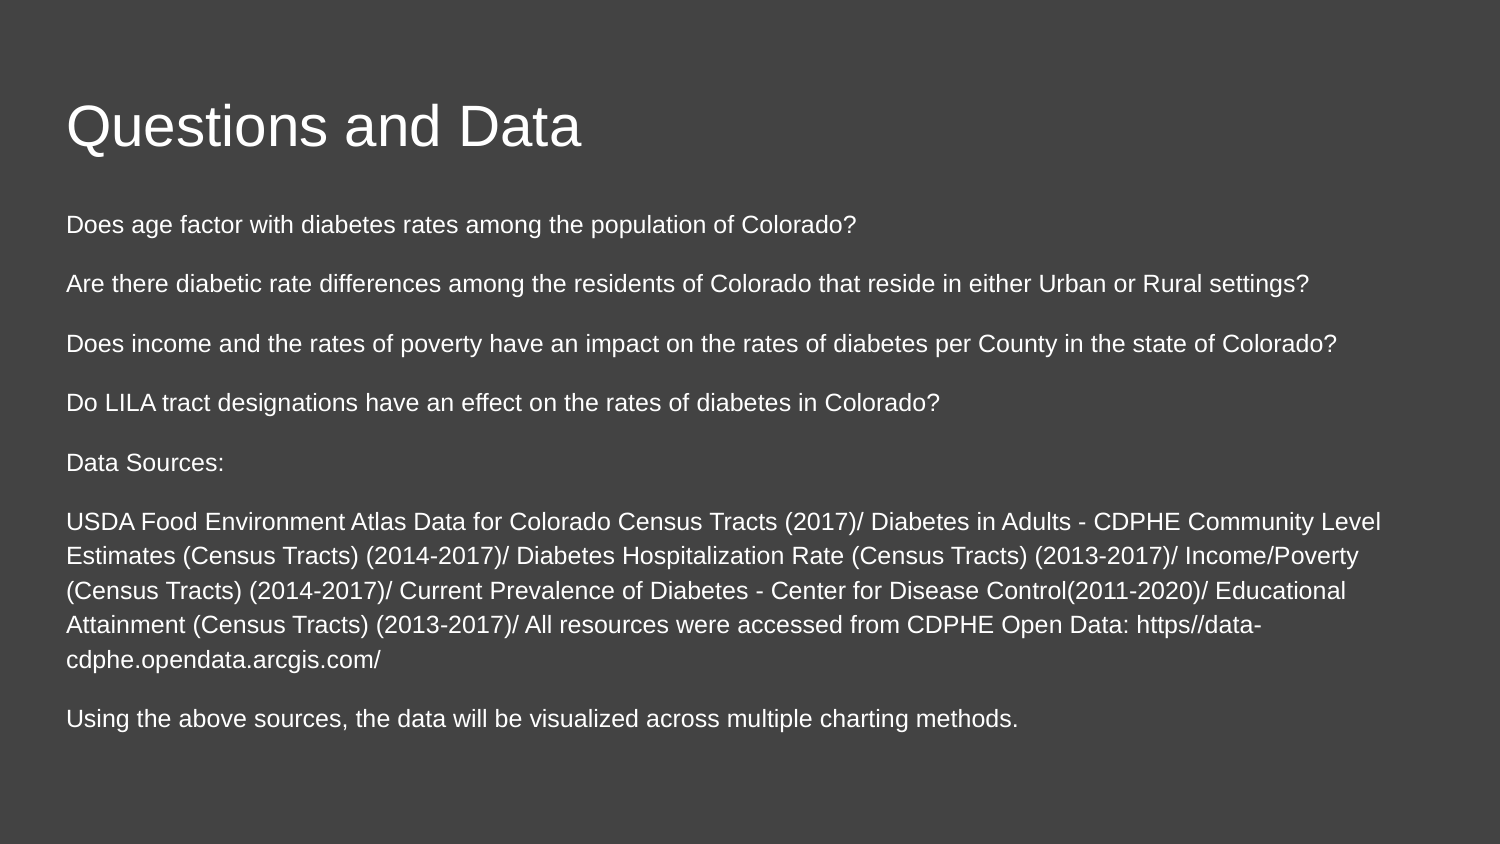

# Questions and Data
Does age factor with diabetes rates among the population of Colorado?
Are there diabetic rate differences among the residents of Colorado that reside in either Urban or Rural settings?
Does income and the rates of poverty have an impact on the rates of diabetes per County in the state of Colorado?
Do LILA tract designations have an effect on the rates of diabetes in Colorado?
Data Sources:
USDA Food Environment Atlas Data for Colorado Census Tracts (2017)/ Diabetes in Adults - CDPHE Community Level Estimates (Census Tracts) (2014-2017)/ Diabetes Hospitalization Rate (Census Tracts) (2013-2017)/ Income/Poverty (Census Tracts) (2014-2017)/ Current Prevalence of Diabetes - Center for Disease Control(2011-2020)/ Educational Attainment (Census Tracts) (2013-2017)/ All resources were accessed from CDPHE Open Data: https//data-cdphe.opendata.arcgis.com/
Using the above sources, the data will be visualized across multiple charting methods.